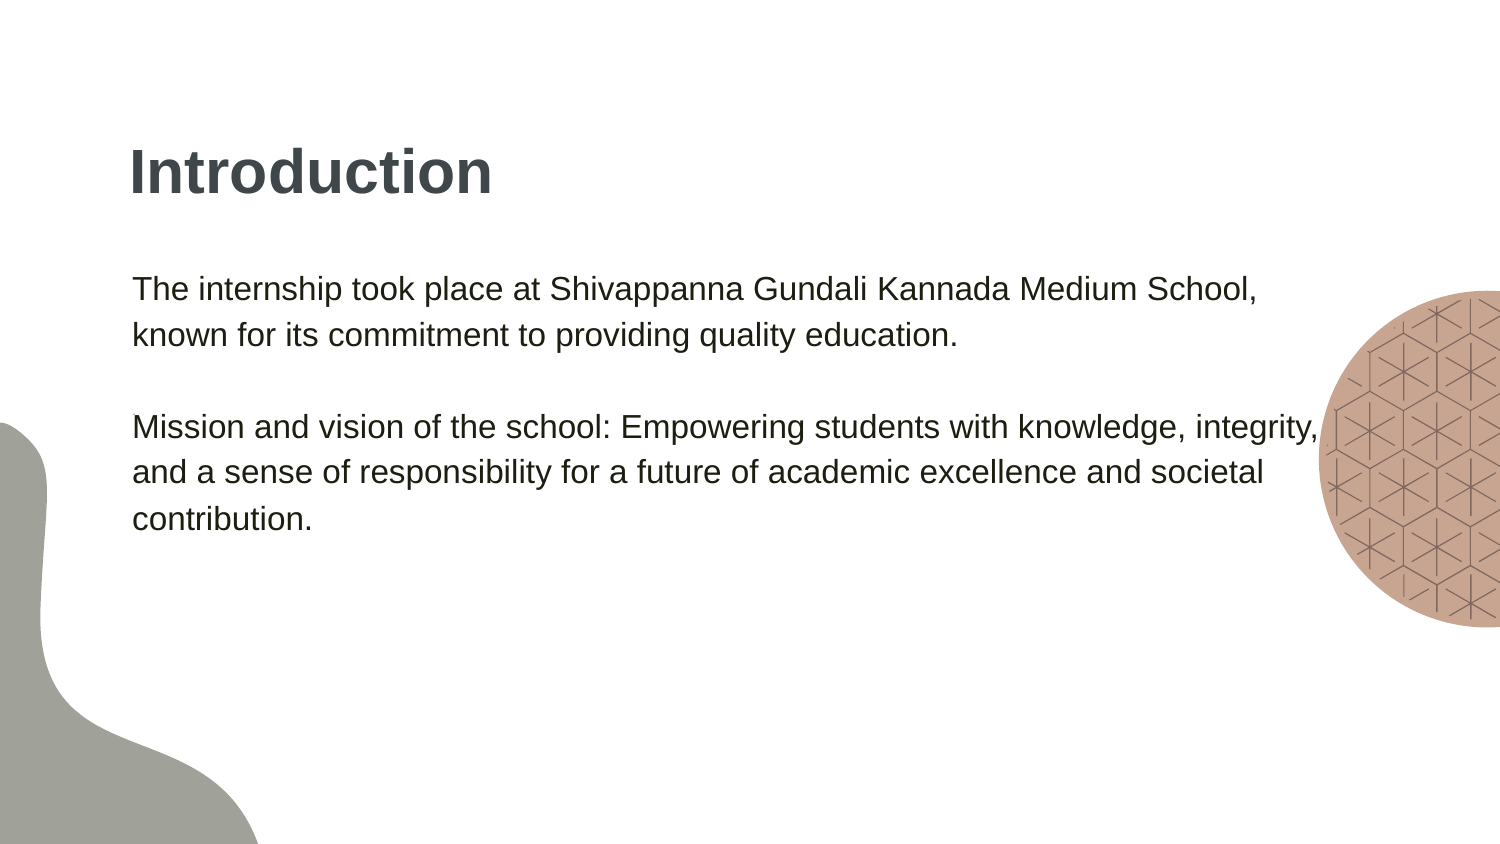

# Introduction
The internship took place at Shivappanna Gundali Kannada Medium School, known for its commitment to providing quality education.

Mission and vision of the school: Empowering students with knowledge, integrity, and a sense of responsibility for a future of academic excellence and societal contribution.